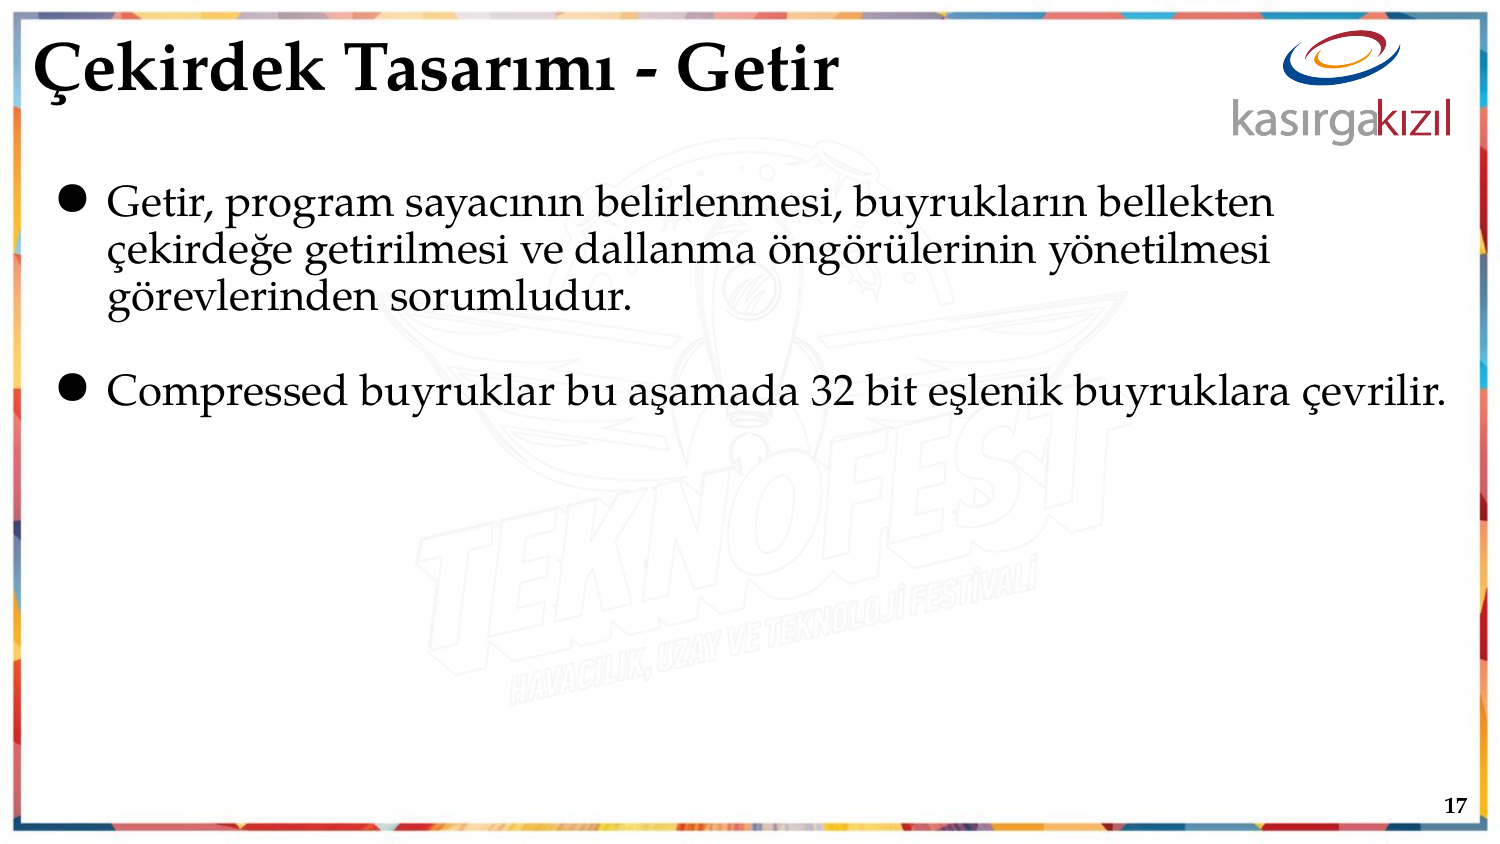

# Çekirdek Tasarımı - Getir
Getir, program sayacının belirlenmesi, buyrukların bellekten çekirdeğe getirilmesi ve dallanma öngörülerinin yönetilmesi görevlerinden sorumludur.

Compressed buyruklar bu aşamada 32 bit eşlenik buyruklara çevrilir.

17